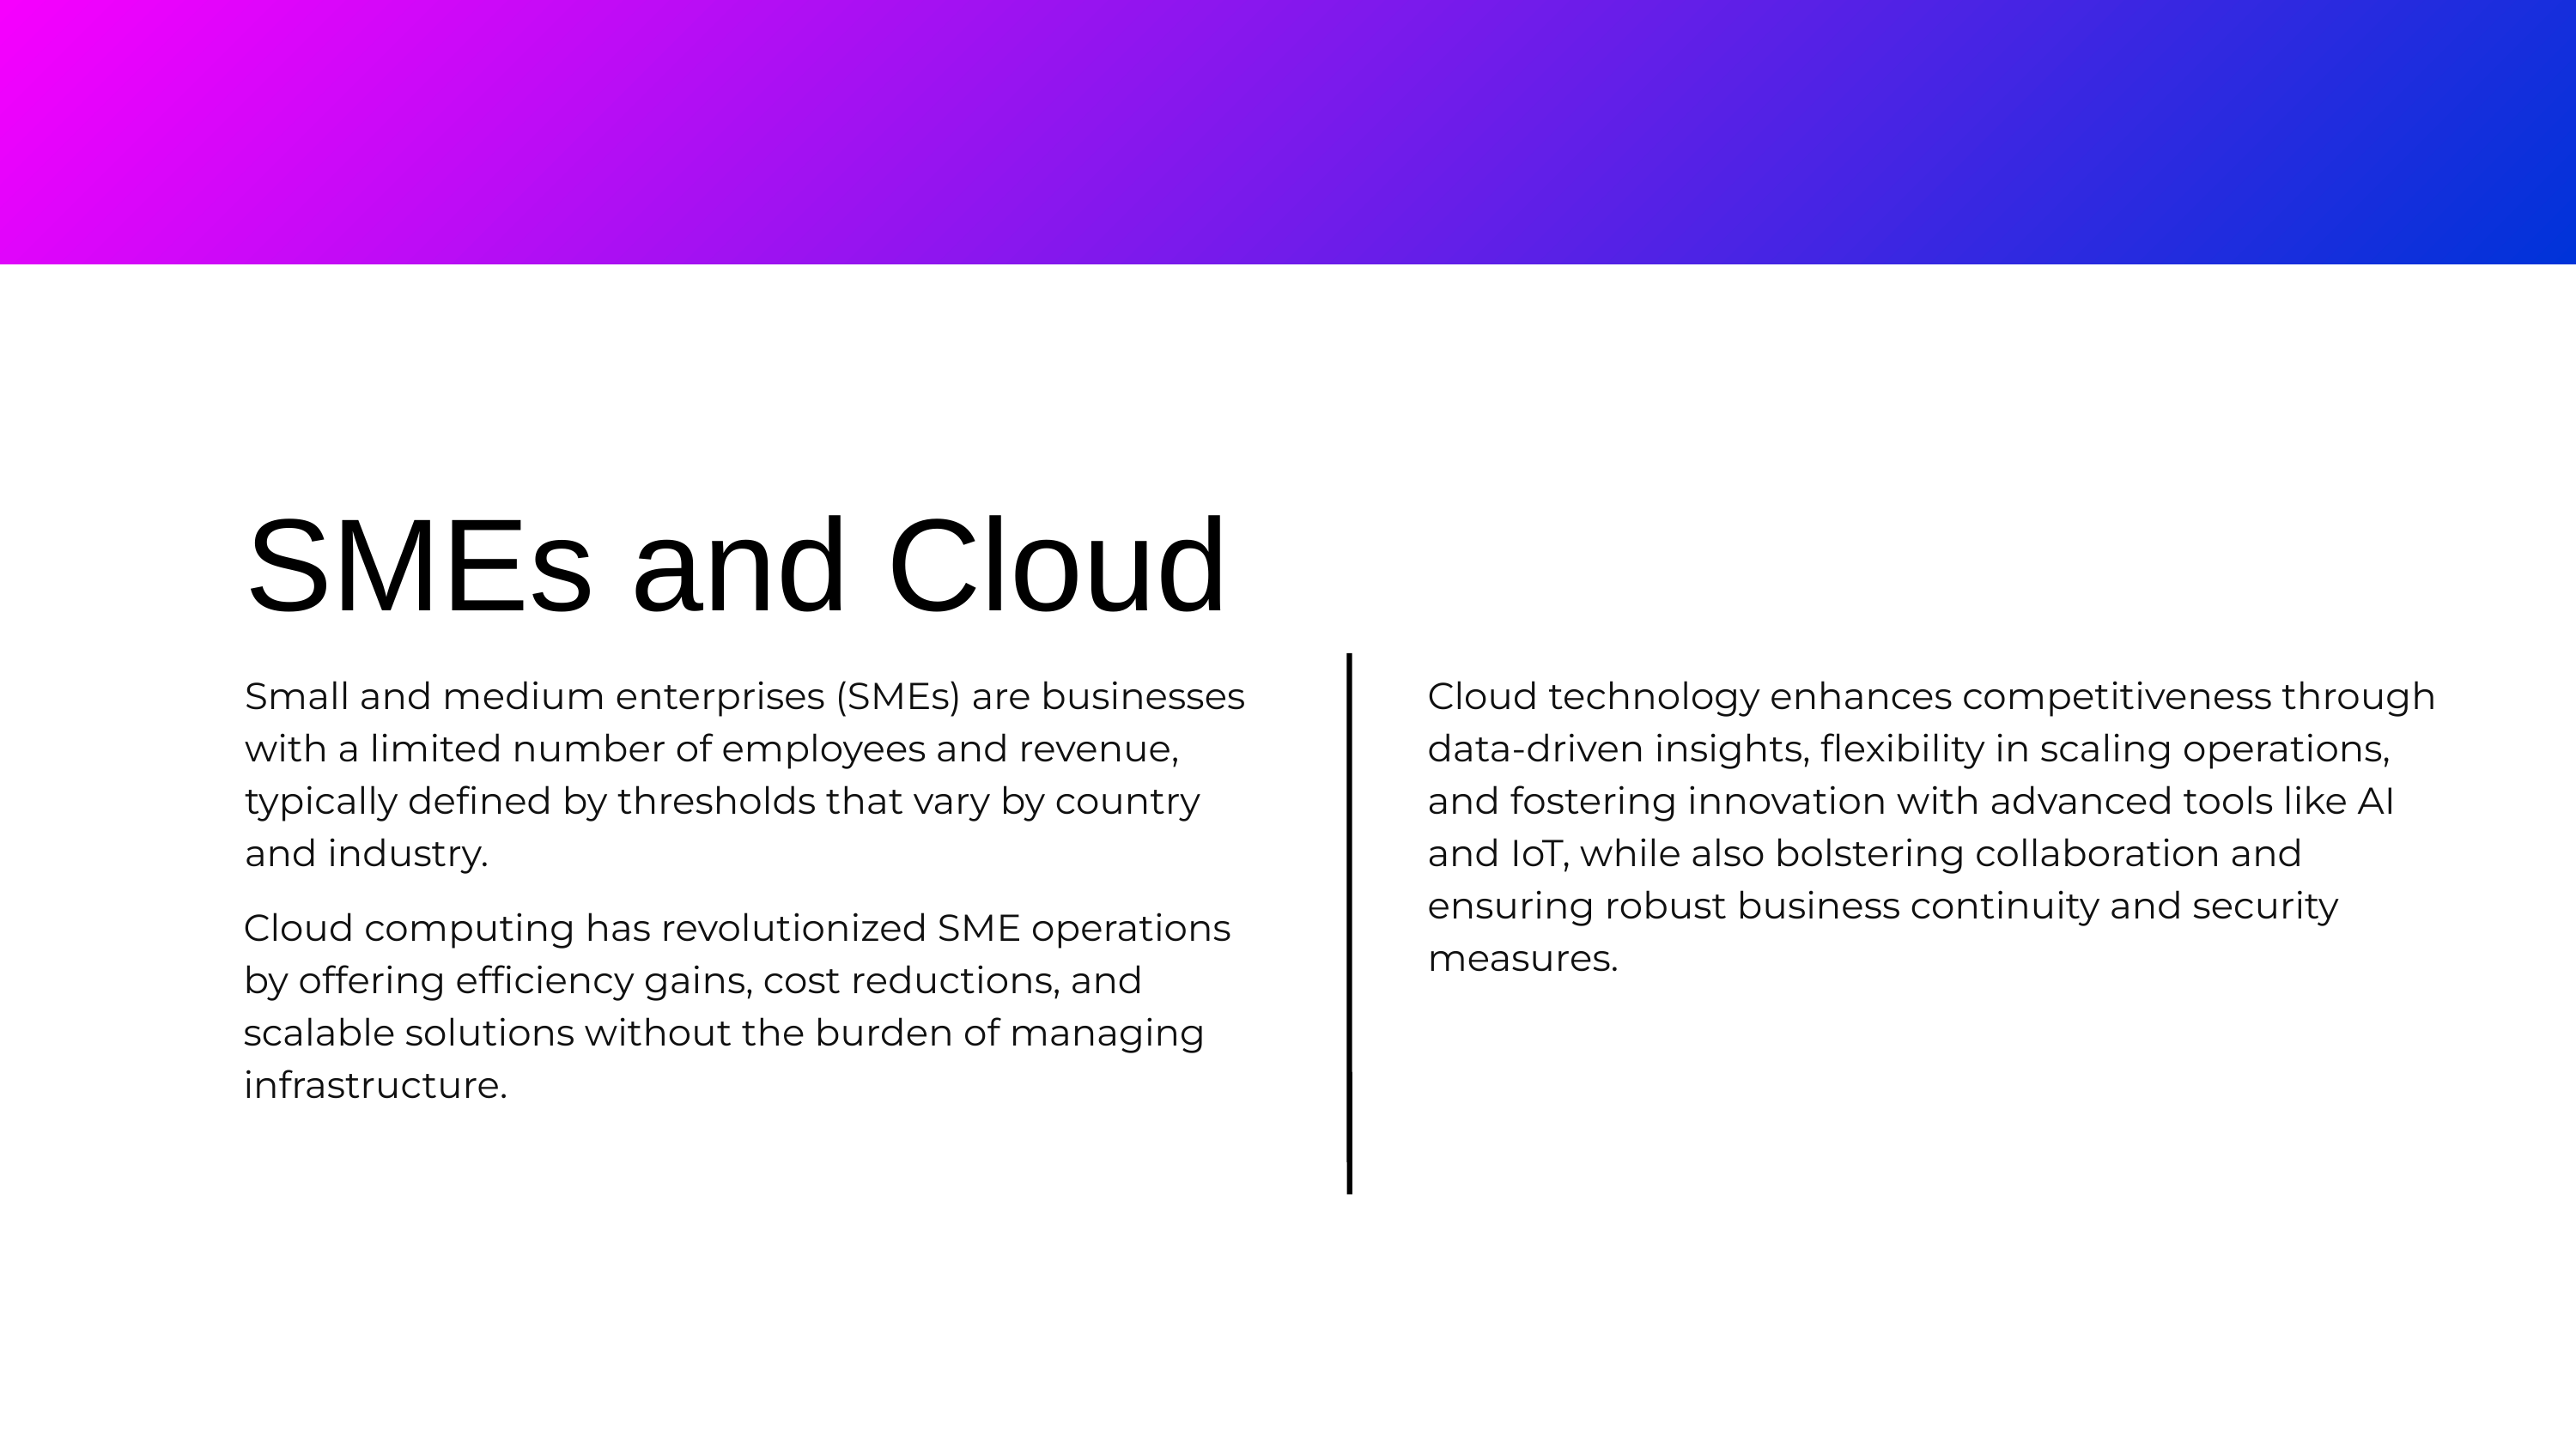

SMEs and Cloud

Small and medium enterprises (SMEs) are businesses with a limited number of employees and revenue, typically defined by thresholds that vary by country and industry.
Cloud technology enhances competitiveness through data-driven insights, flexibility in scaling operations, and fostering innovation with advanced tools like AI and IoT, while also bolstering collaboration and ensuring robust business continuity and security measures.
Cloud computing has revolutionized SME operations by offering efficiency gains, cost reductions, and scalable solutions without the burden of managing infrastructure.